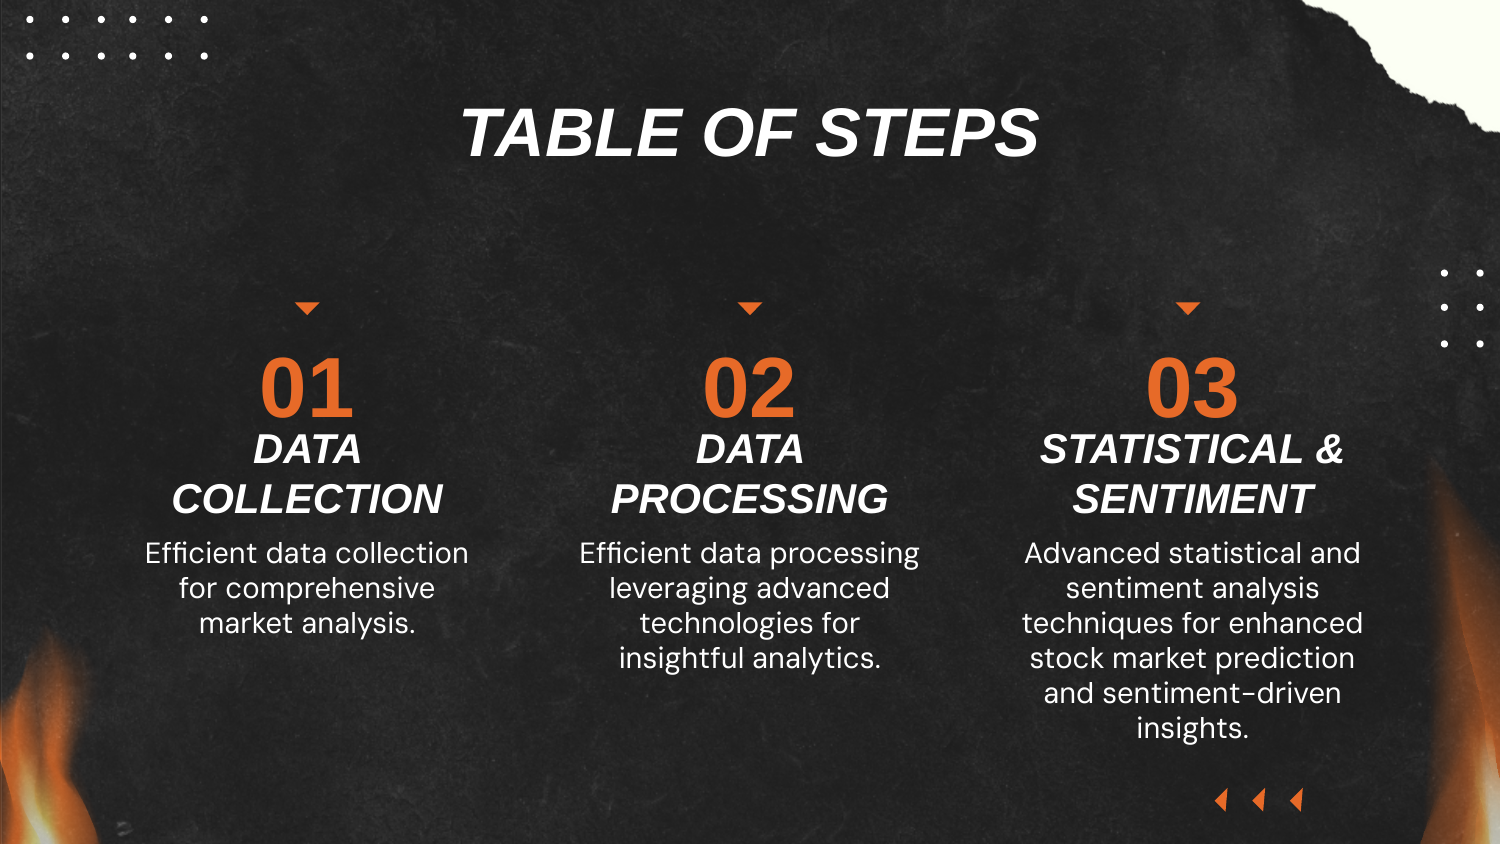

# TABLE OF STEPS

01
02
03
STATISTICAL & SENTIMENT
DATA PROCESSING
DATA COLLECTION
Efficient data collection for comprehensive market analysis.
Efficient data processing leveraging advanced technologies for insightful analytics.
Advanced statistical and sentiment analysis techniques for enhanced stock market prediction and sentiment-driven insights.